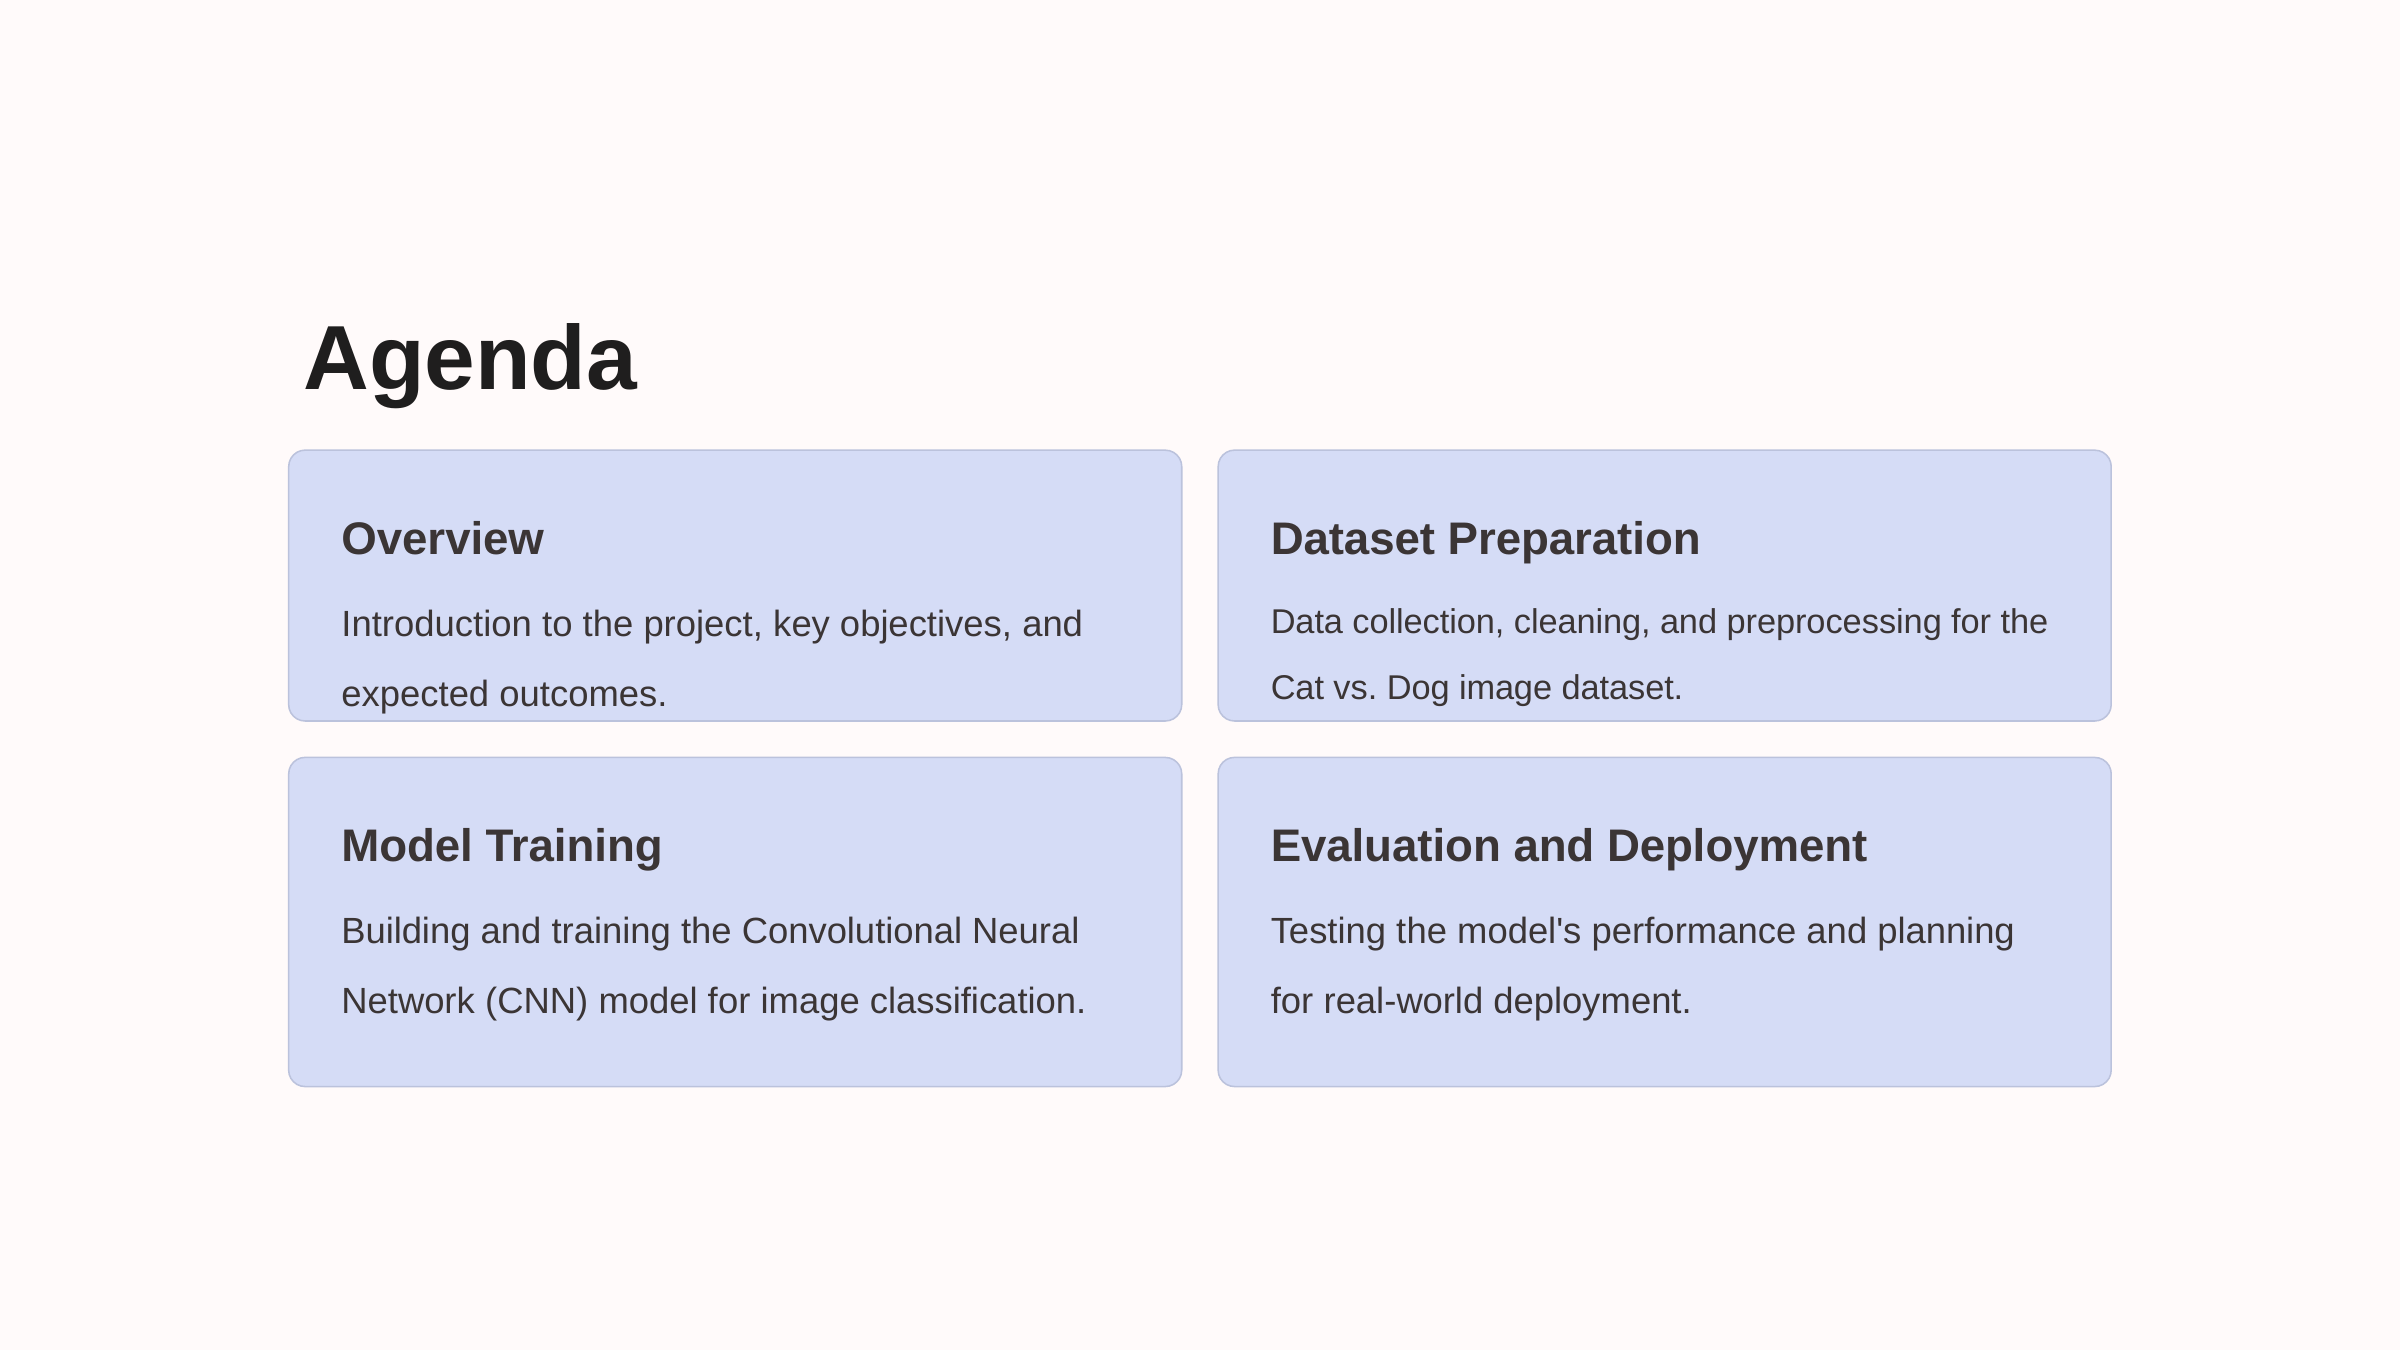

Agenda

Overview
Dataset Preparation
Introduction to the project, key objectives, and expected outcomes.
Data collection, cleaning, and preprocessing for the Cat vs. Dog image dataset.

Model Training
Evaluation and Deployment
Building and training the Convolutional Neural Network (CNN) model for image classification.
Testing the model's performance and planning for real-world deployment.